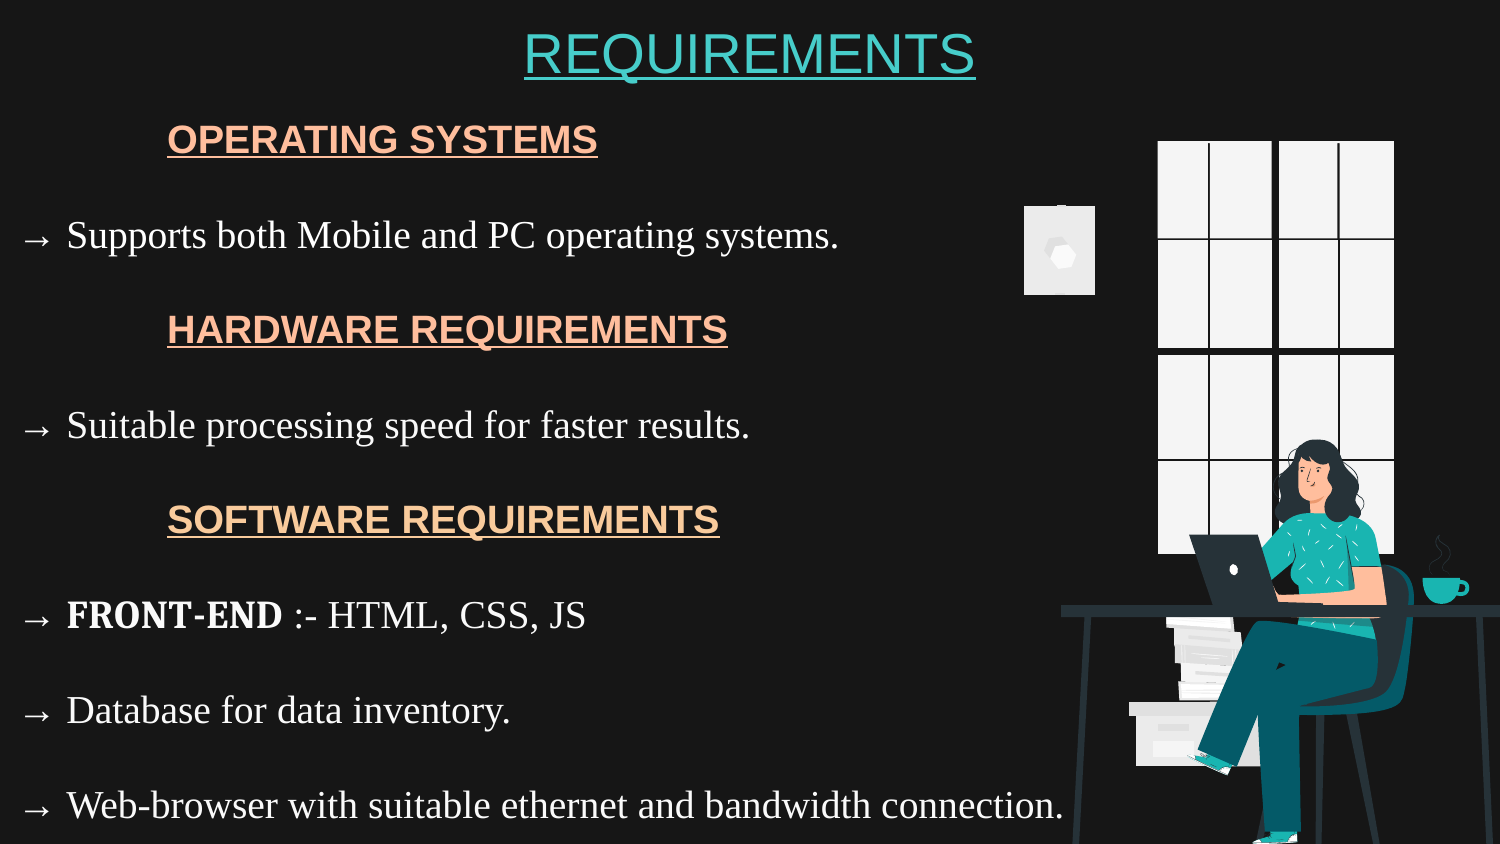

REQUIREMENTS
	OPERATING SYSTEMS

→ Supports both Mobile and PC operating systems.

	HARDWARE REQUIREMENTS

→ Suitable processing speed for faster results.

	SOFTWARE REQUIREMENTS

→ FRONT-END :- HTML, CSS, JS

→ Database for data inventory.

→ Web-browser with suitable ethernet and bandwidth connection.